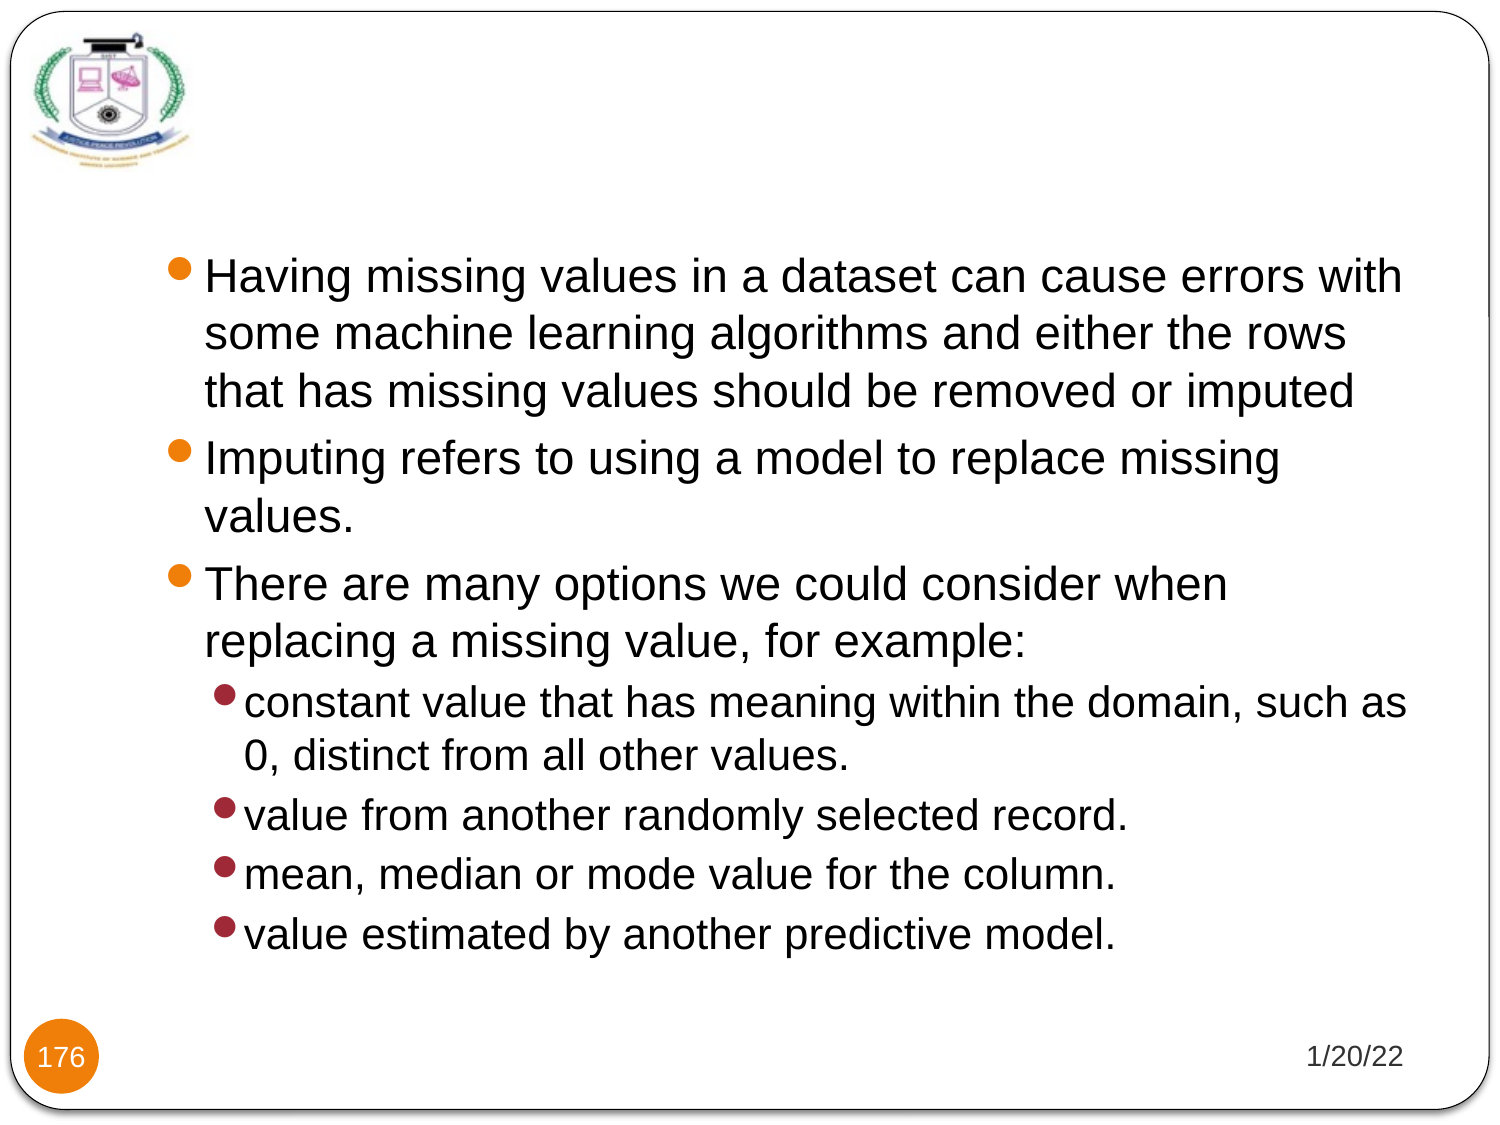

#
Having missing values in a dataset can cause errors with some machine learning algorithms and either the rows that has missing values should be removed or imputed
Imputing refers to using a model to replace missing values.
There are many options we could consider when replacing a missing value, for example:
constant value that has meaning within the domain, such as 0, distinct from all other values.
value from another randomly selected record.
mean, median or mode value for the column.
value estimated by another predictive model.

1/20/22
176